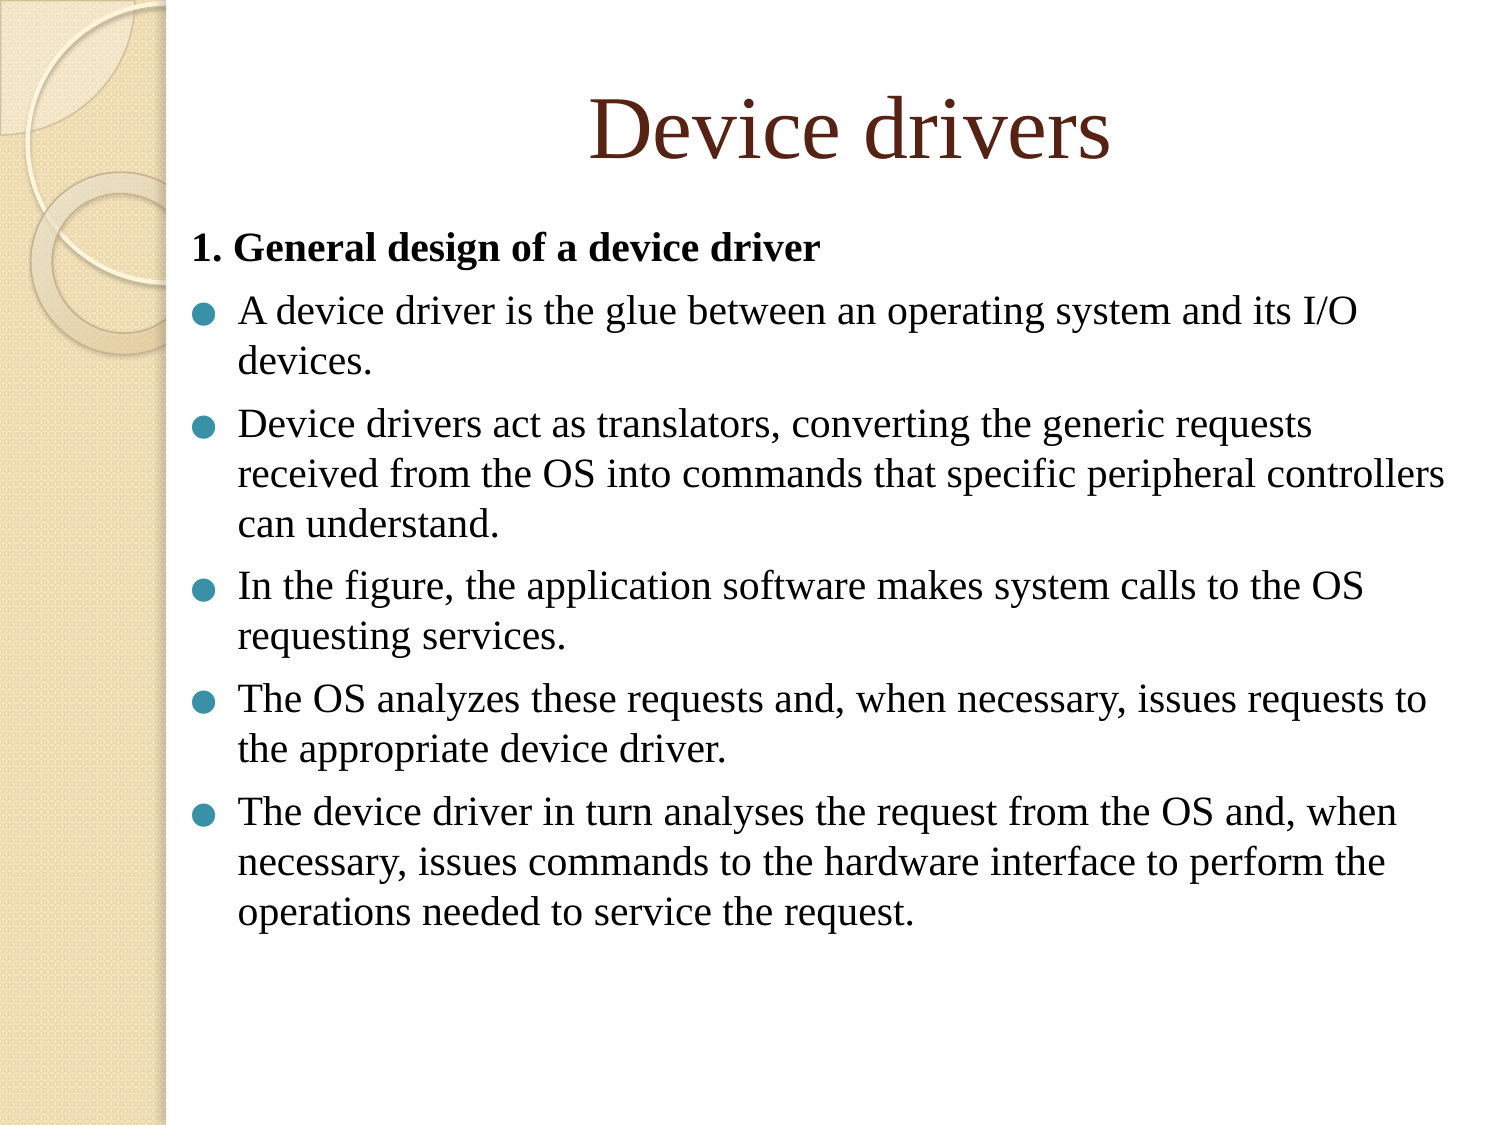

# Device drivers
1. General design of a device driver
A device driver is the glue between an operating system and its I/O devices.
Device drivers act as translators, converting the generic requests received from the OS into commands that specific peripheral controllers can understand.
In the figure, the application software makes system calls to the OS requesting services.
The OS analyzes these requests and, when necessary, issues requests to the appropriate device driver.
The device driver in turn analyses the request from the OS and, when necessary, issues commands to the hardware interface to perform the operations needed to service the request.